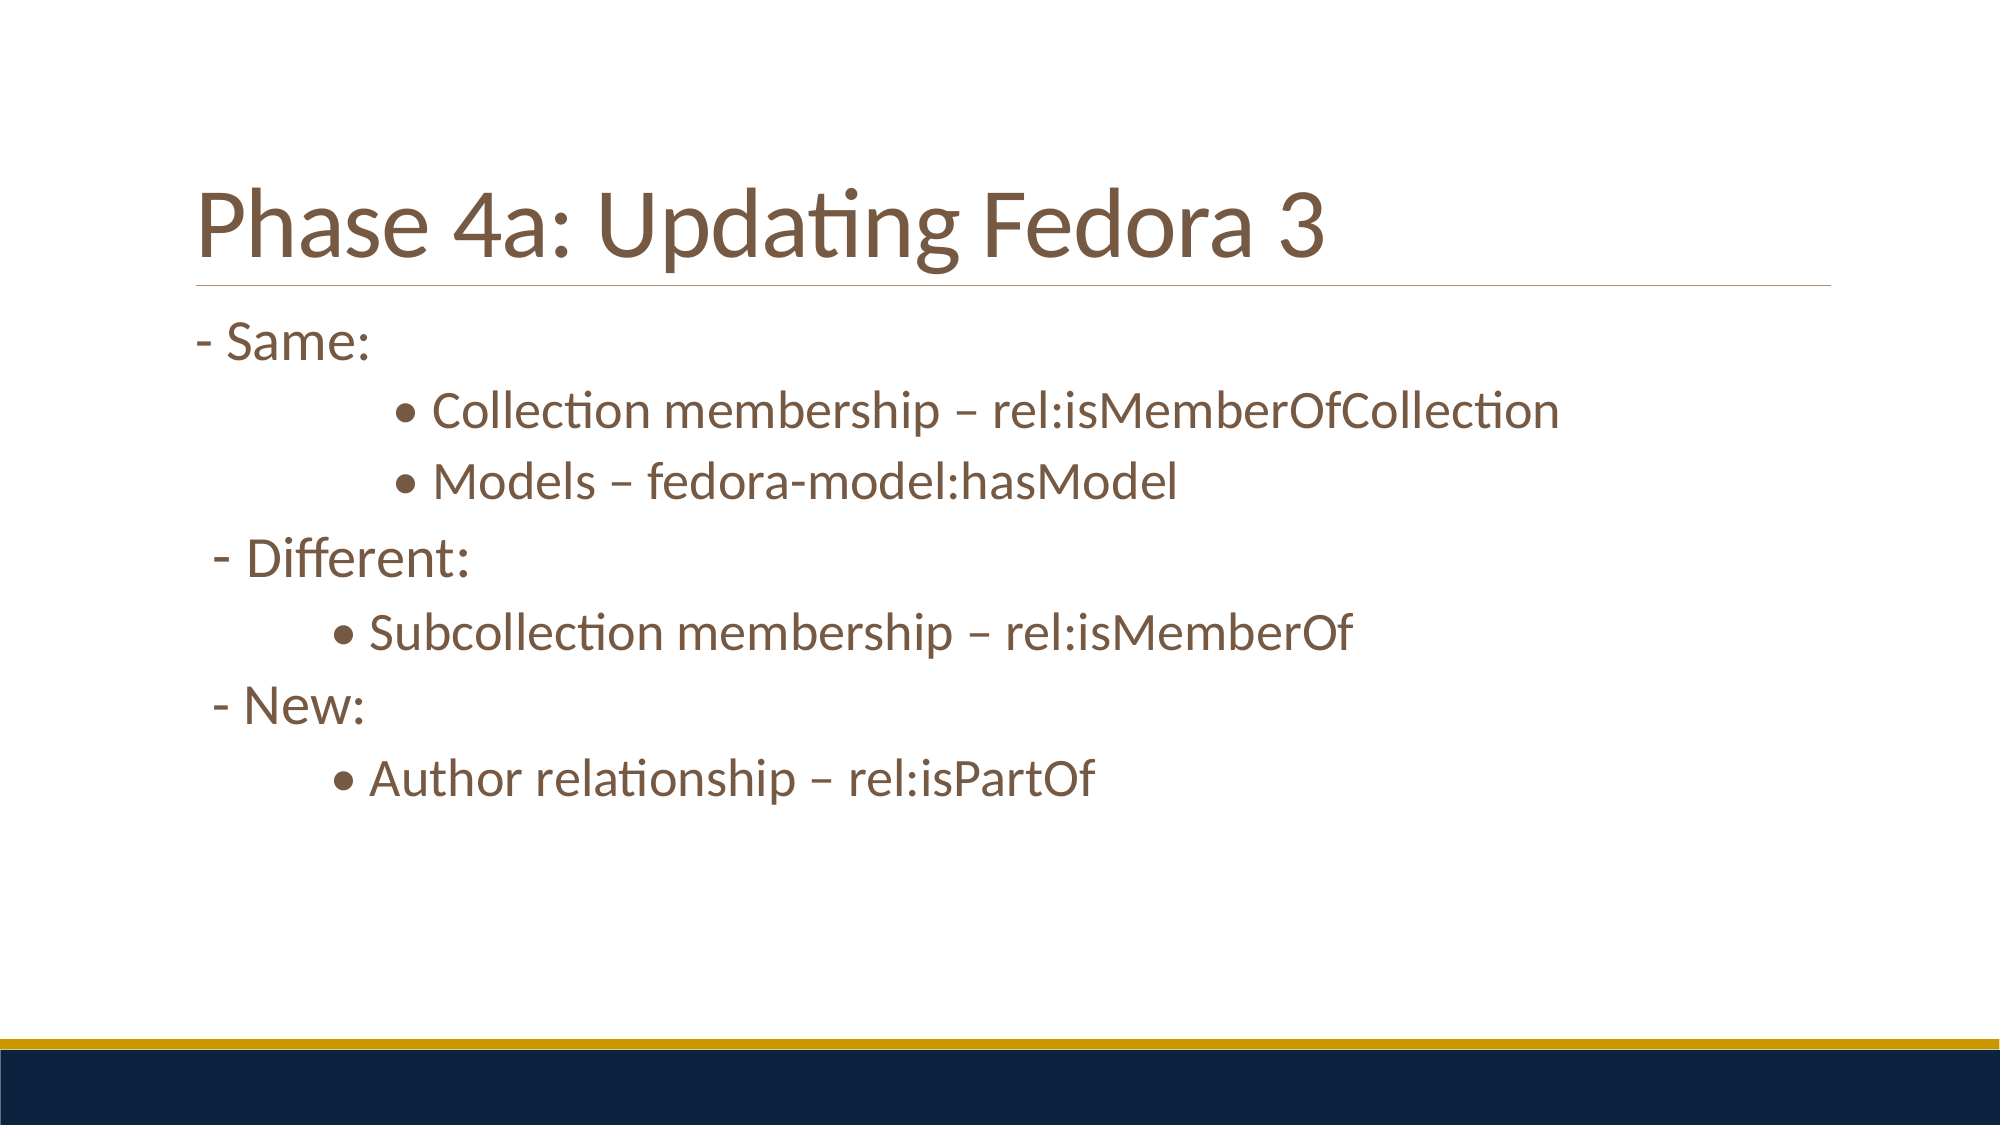

# Phase 4a: Updating Fedora 3
- Same:
	• Collection membership – rel:isMemberOfCollection
	• Models – fedora-model:hasModel
- Different:
• Subcollection membership – rel:isMemberOf
- New:
• Author relationship – rel:isPartOf